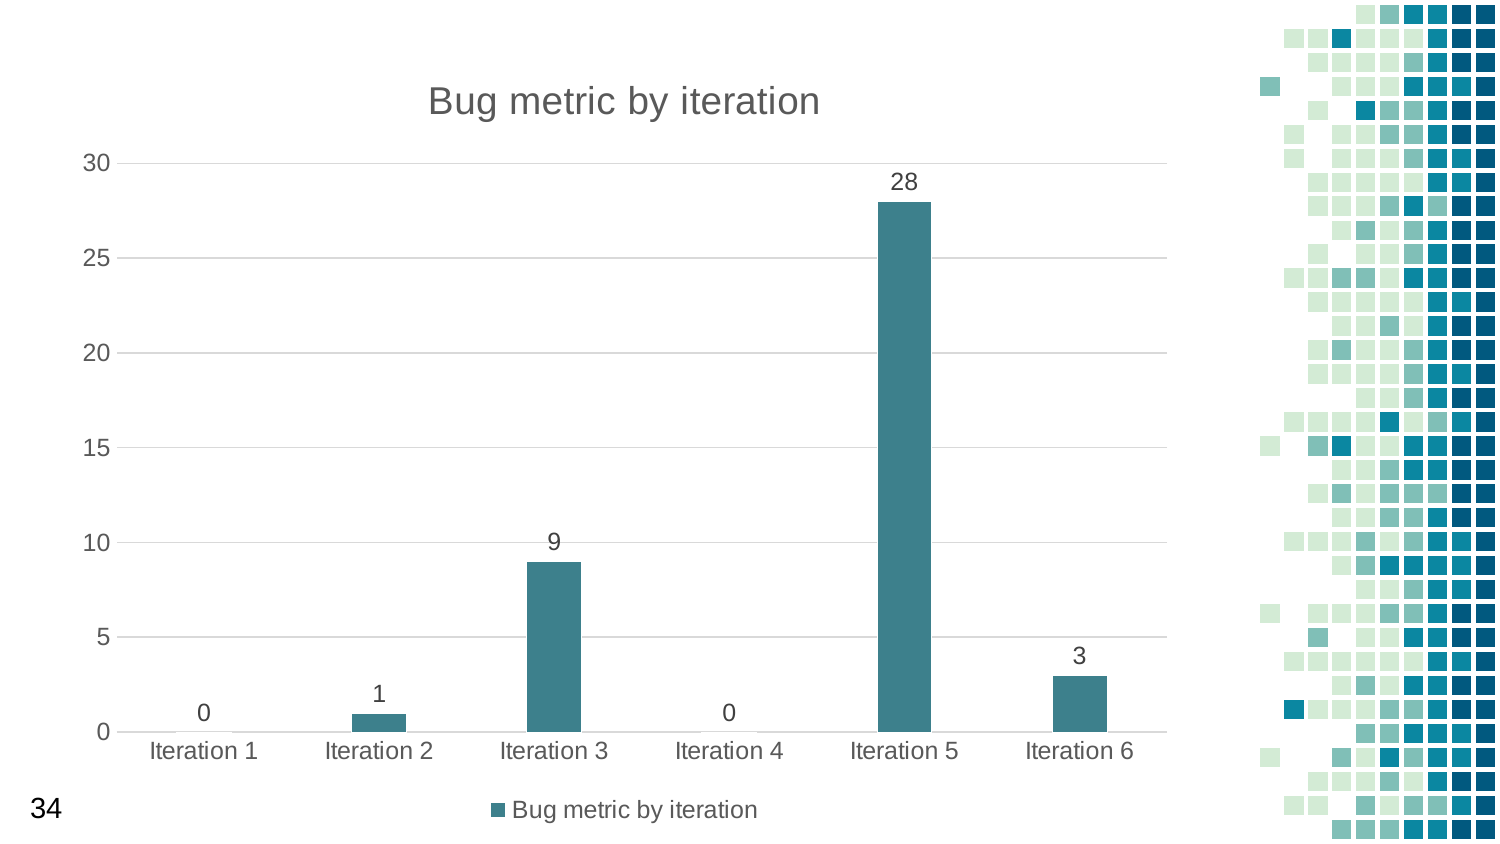

### Chart:

| Category | Bug metric by iteration |
|---|---|
| Iteration 1 | 0.0 |
| Iteration 2 | 1.0 |
| Iteration 3 | 9.0 |
| Iteration 4 | 0.0 |
| Iteration 5 | 28.0 |
| Iteration 6 | 3.0 |
34